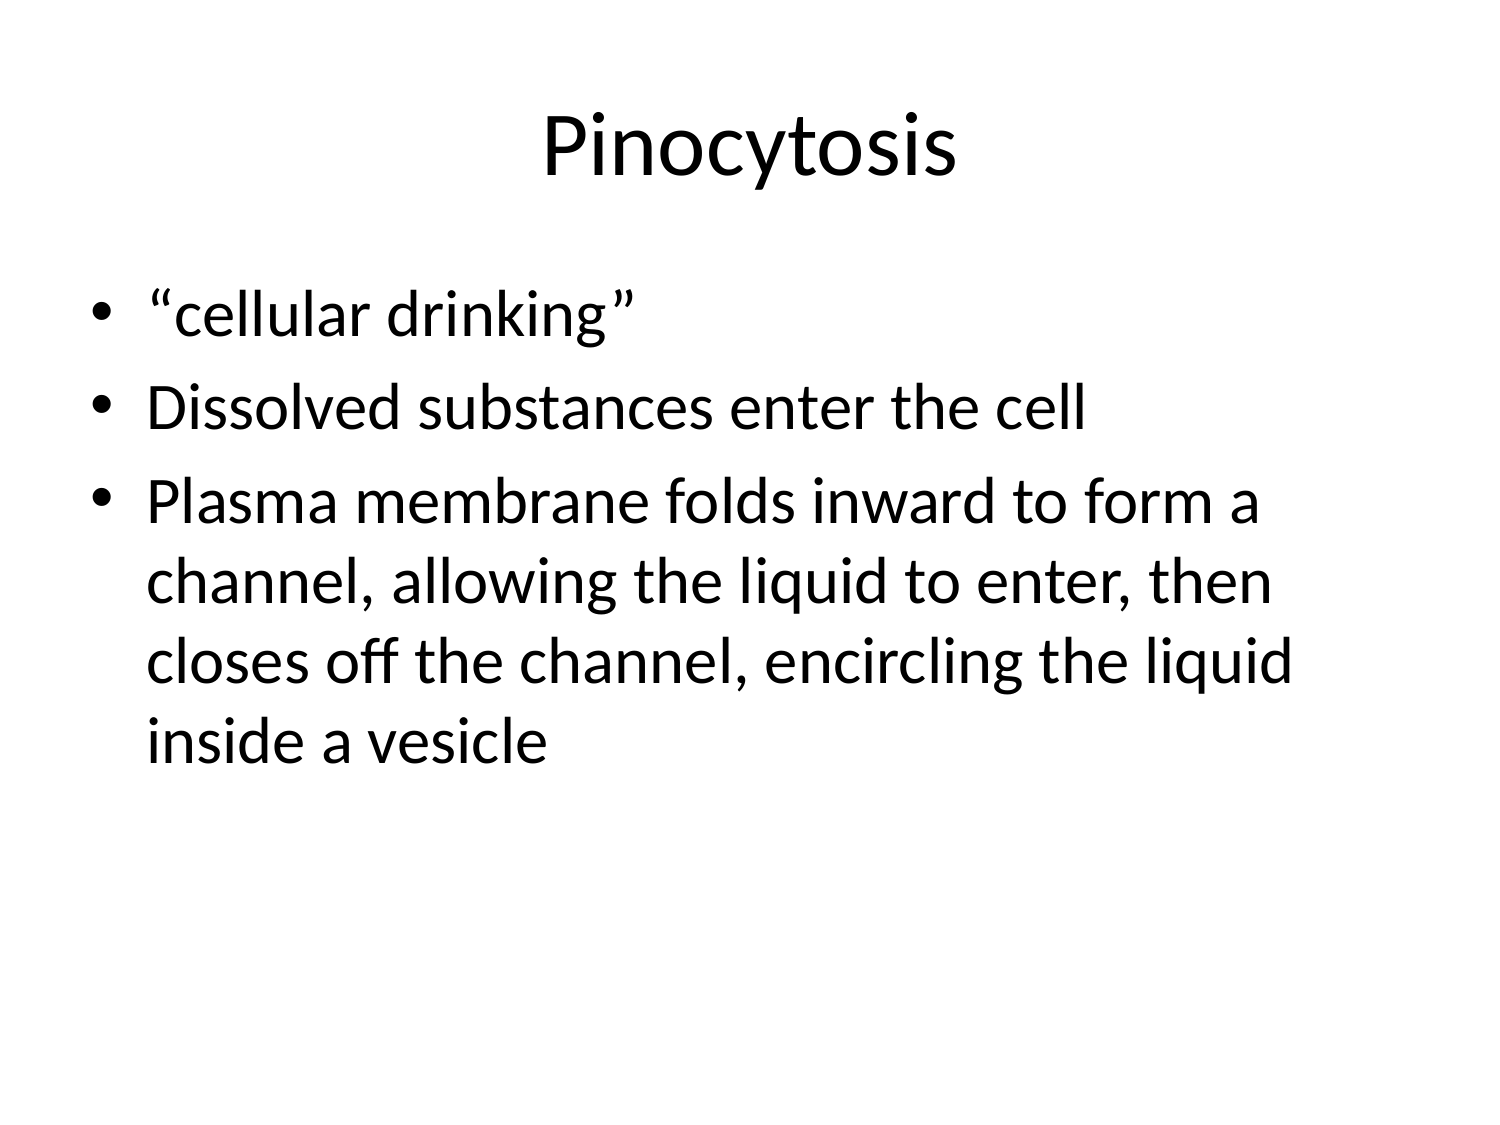

# Pinocytosis
“cellular drinking”
Dissolved substances enter the cell
Plasma membrane folds inward to form a channel, allowing the liquid to enter, then closes off the channel, encircling the liquid inside a vesicle